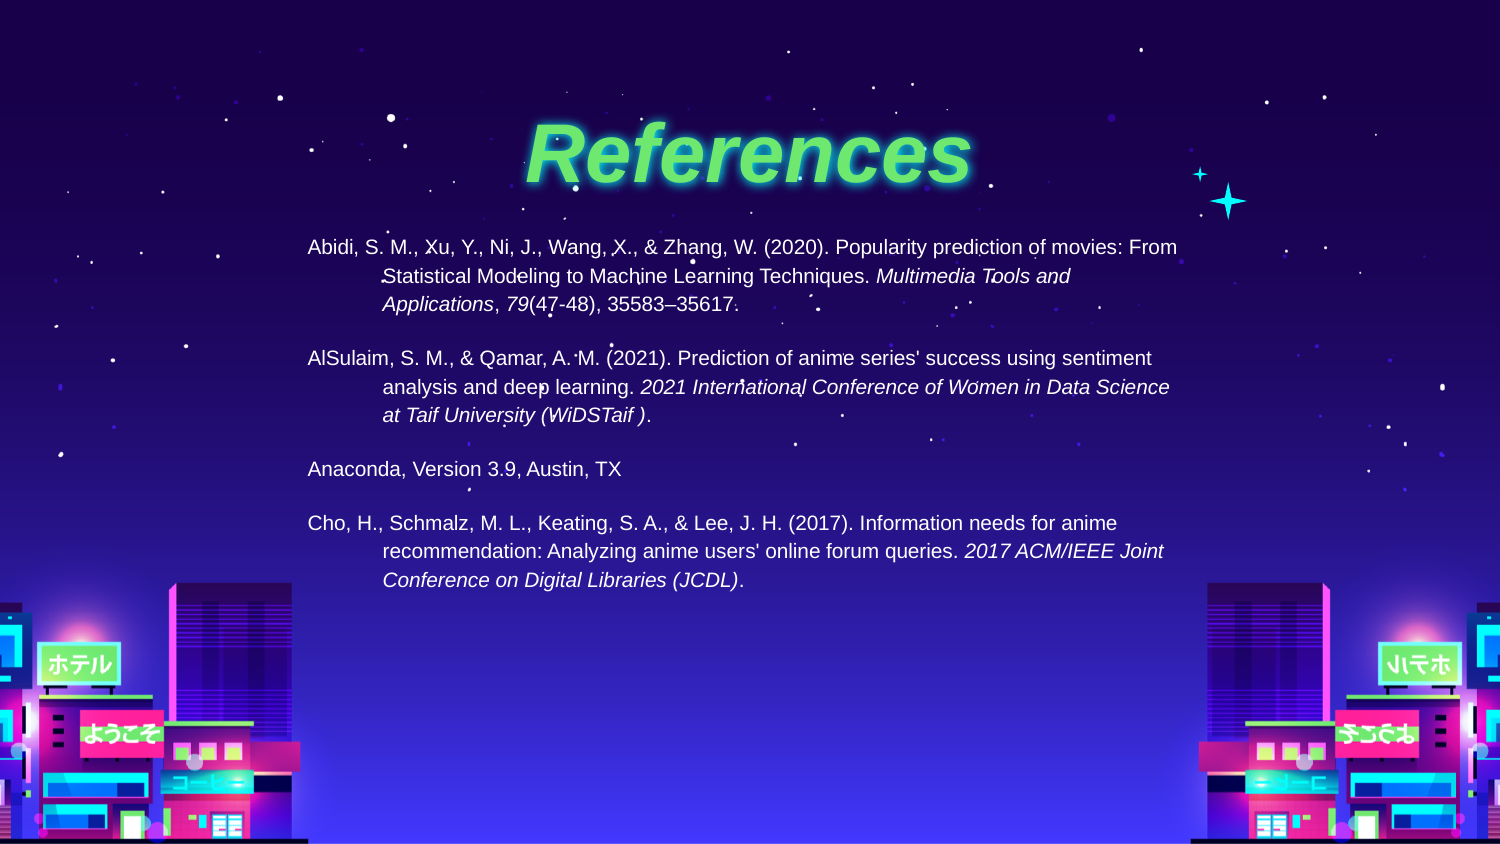

# References

Abidi, S. M., Xu, Y., Ni, J., Wang, X., & Zhang, W. (2020). Popularity prediction of movies: From Statistical Modeling to Machine Learning Techniques. Multimedia Tools and Applications, 79(47-48), 35583–35617.
AlSulaim, S. M., & Qamar, A. M. (2021). Prediction of anime series' success using sentiment analysis and deep learning. 2021 International Conference of Women in Data Science at Taif University (WiDSTaif ).
Anaconda, Version 3.9, Austin, TX
Cho, H., Schmalz, M. L., Keating, S. A., & Lee, J. H. (2017). Information needs for anime recommendation: Analyzing anime users' online forum queries. 2017 ACM/IEEE Joint Conference on Digital Libraries (JCDL).